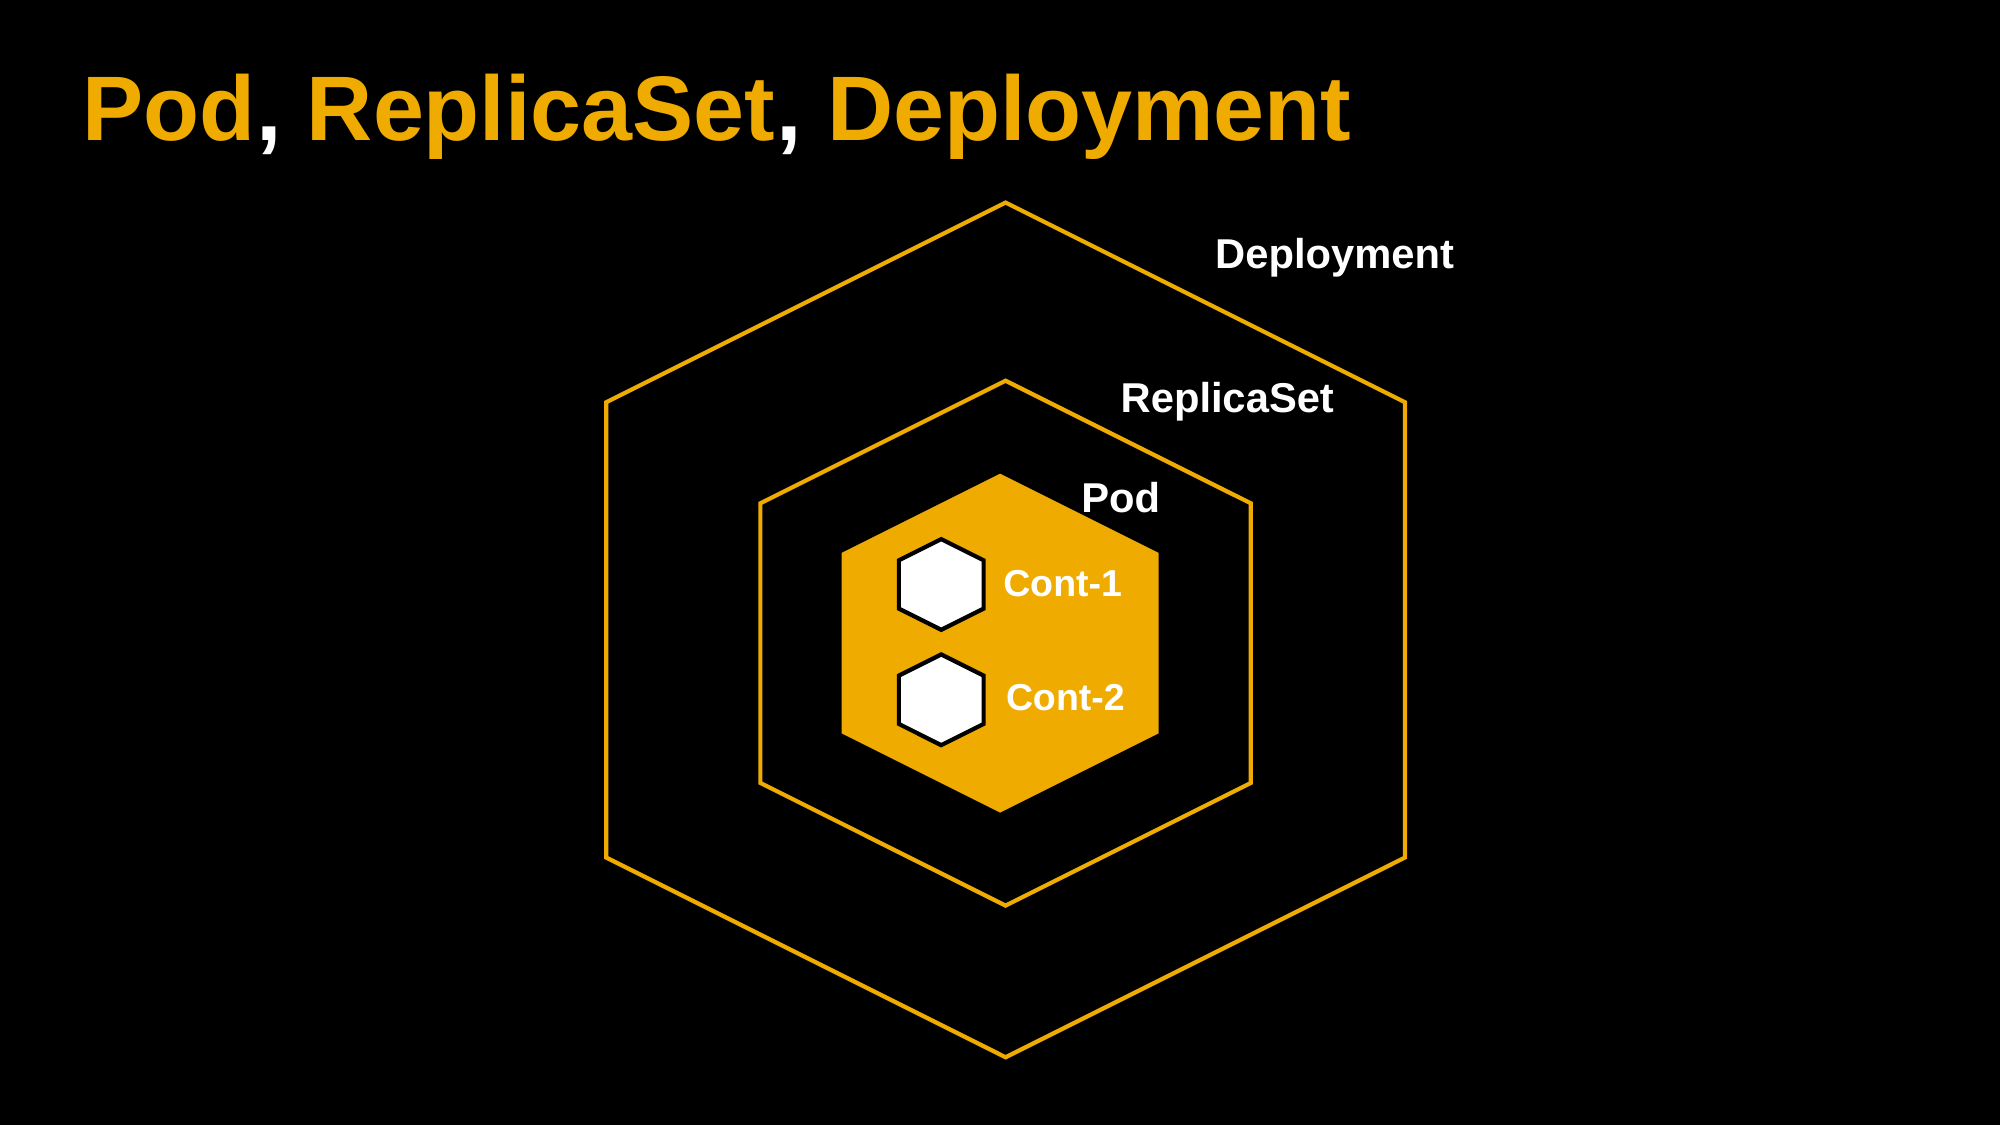

# Pod, ReplicaSet, Deployment
Deployment

ReplicaSet

Pod

Cont-1

Cont-2